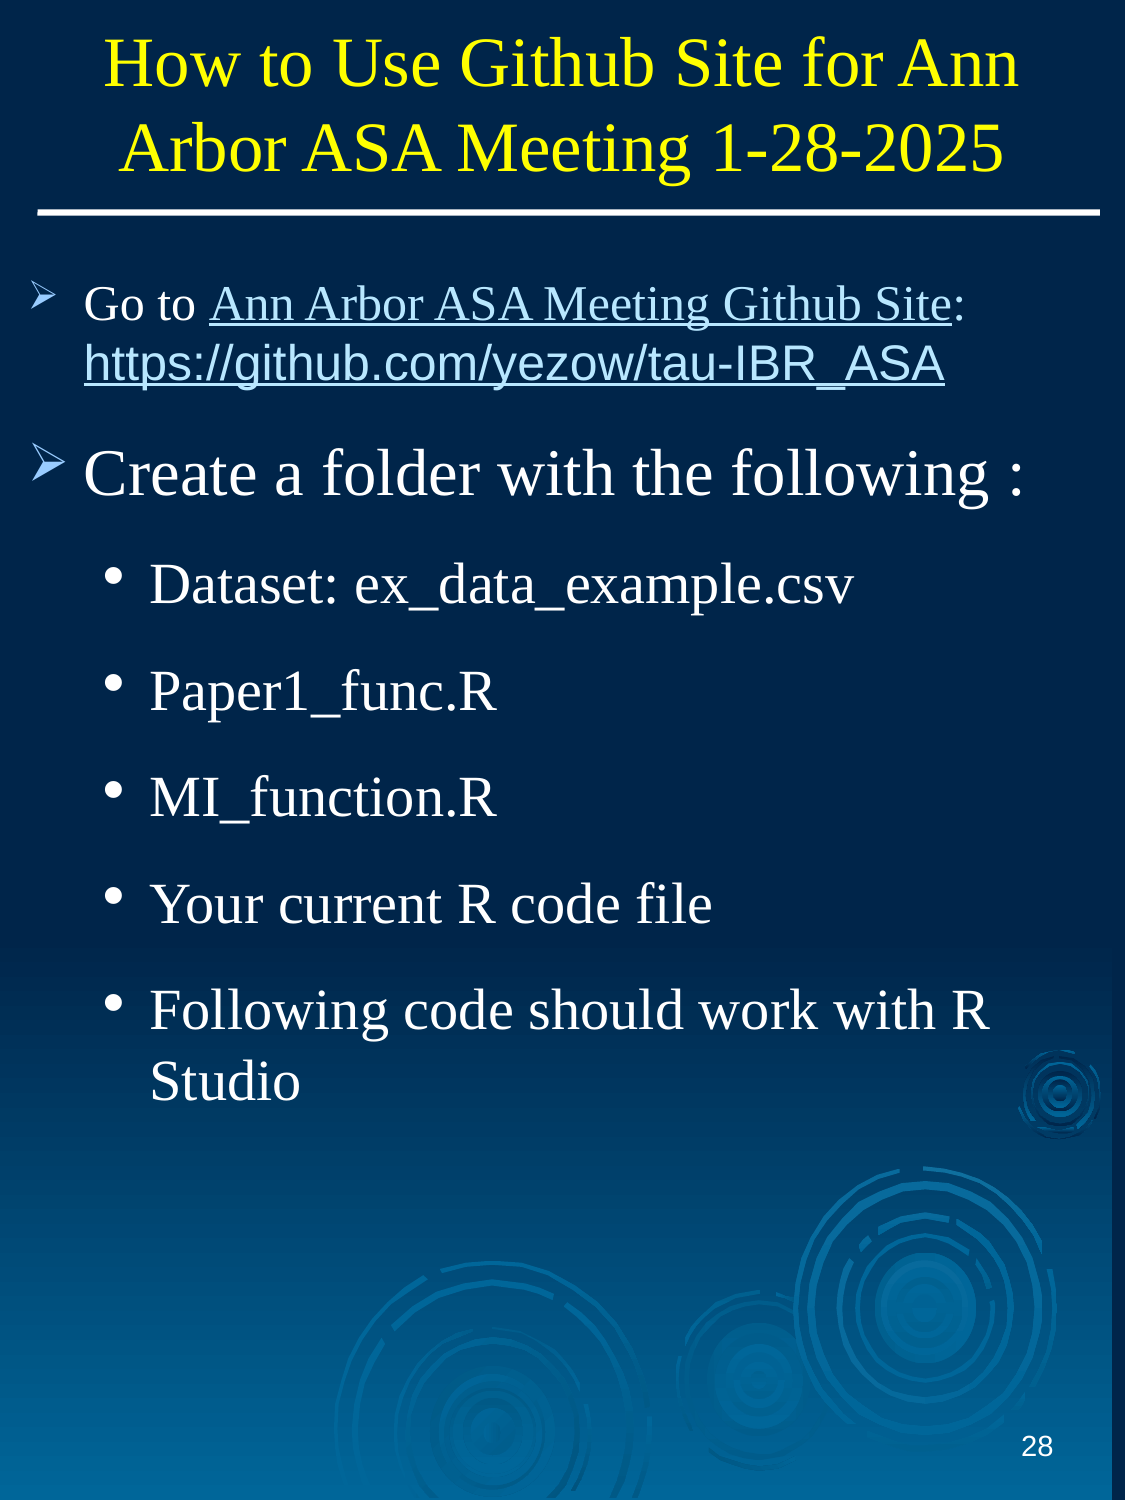

# How to Use Github Site for Ann Arbor ASA Meeting 1-28-2025
Go to Ann Arbor ASA Meeting Github Site: https://github.com/yezow/tau-IBR_ASA
Create a folder with the following :
Dataset: ex_data_example.csv
Paper1_func.R
MI_function.R
Your current R code file
Following code should work with R Studio
28